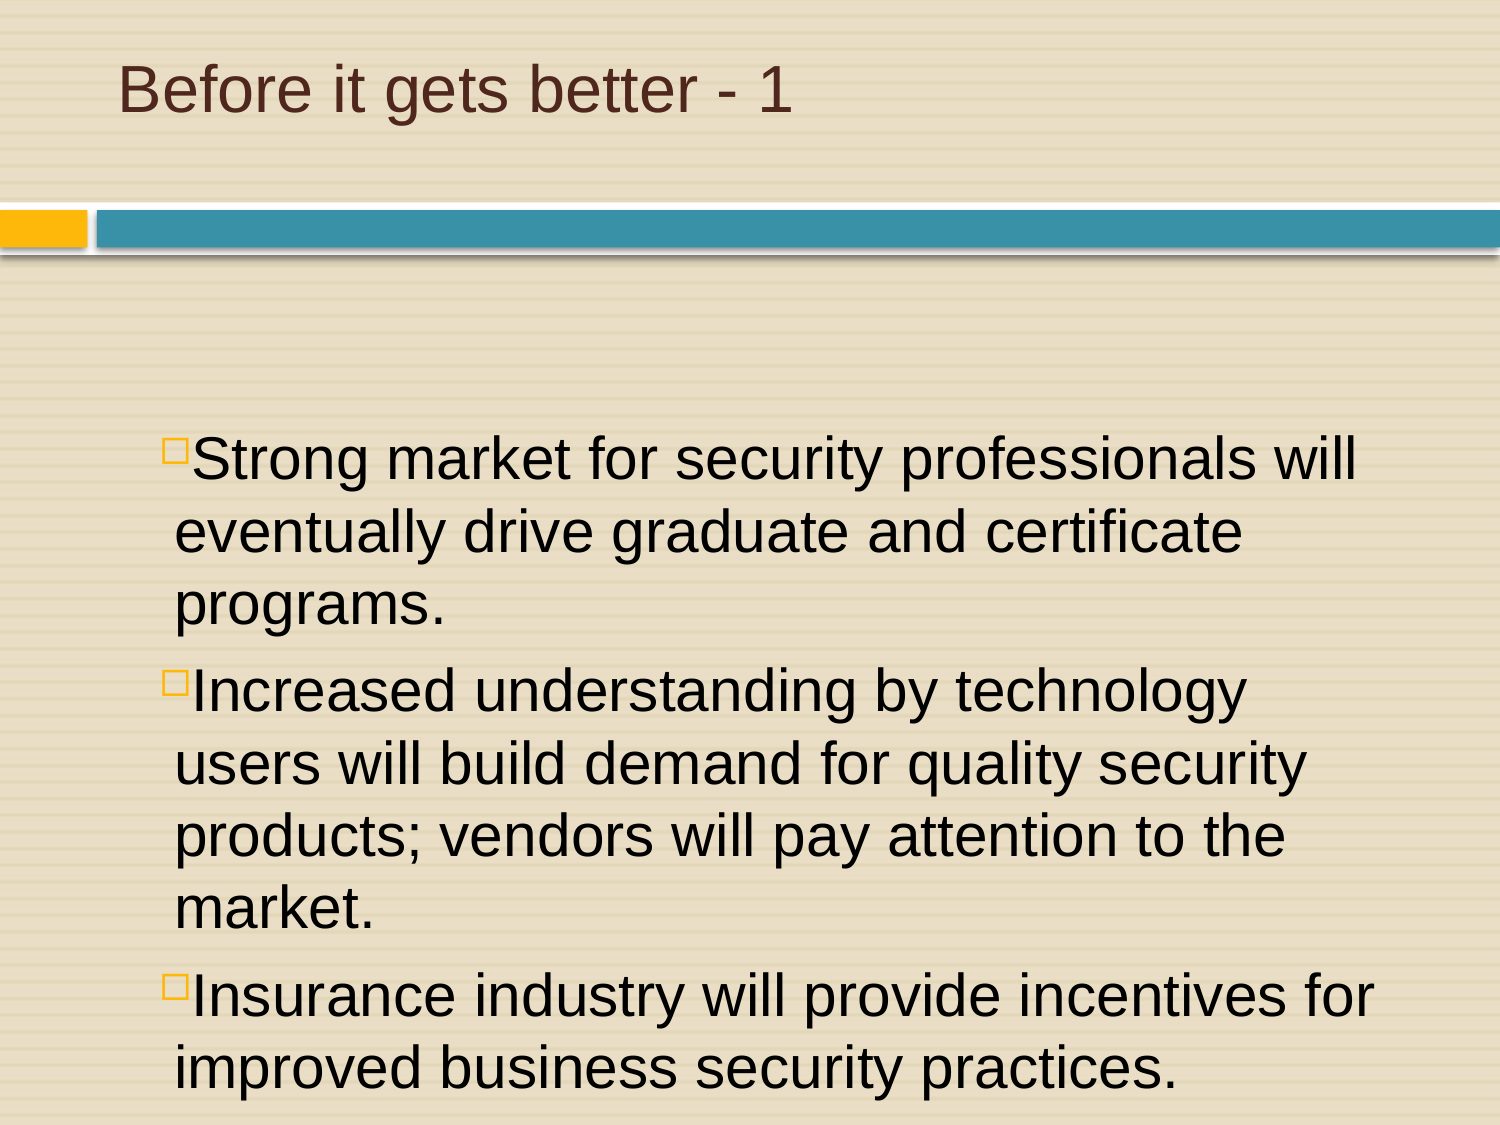

# Before it gets better - 1
Strong market for security professionals will eventually drive graduate and certificate programs.
Increased understanding by technology users will build demand for quality security products; vendors will pay attention to the market.
Insurance industry will provide incentives for improved business security practices.